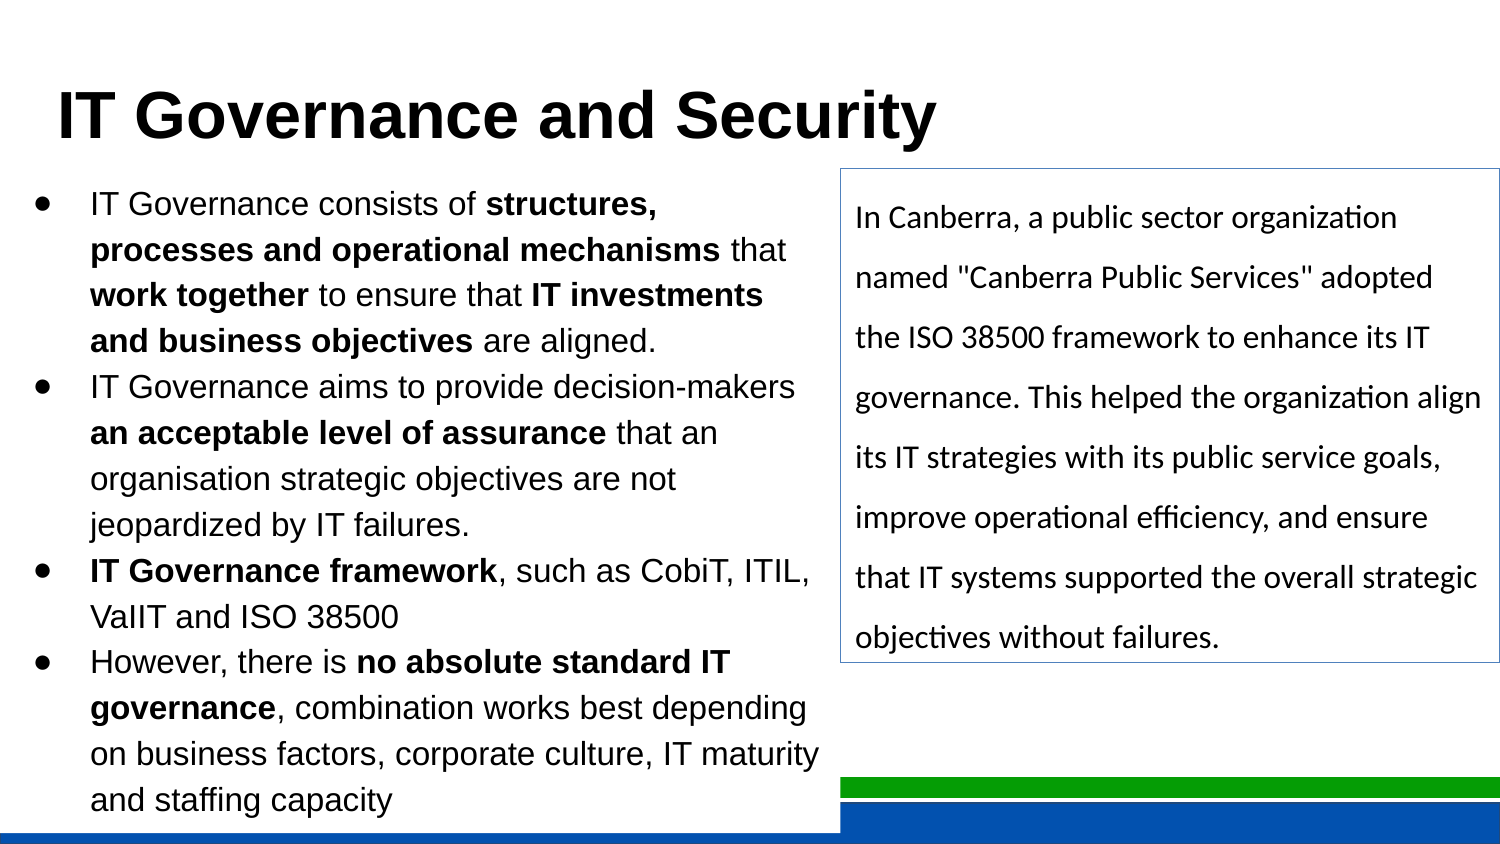

IT Governance and Security
IT Governance consists of structures, processes and operational mechanisms that work together to ensure that IT investments and business objectives are aligned.
IT Governance aims to provide decision-makers an acceptable level of assurance that an organisation strategic objectives are not jeopardized by IT failures.
IT Governance framework, such as CobiT, ITIL, VaIIT and ISO 38500
However, there is no absolute standard IT governance, combination works best depending on business factors, corporate culture, IT maturity and staffing capacity
In Canberra, a public sector organization named "Canberra Public Services" adopted the ISO 38500 framework to enhance its IT governance. This helped the organization align its IT strategies with its public service goals, improve operational efficiency, and ensure that IT systems supported the overall strategic objectives without failures.